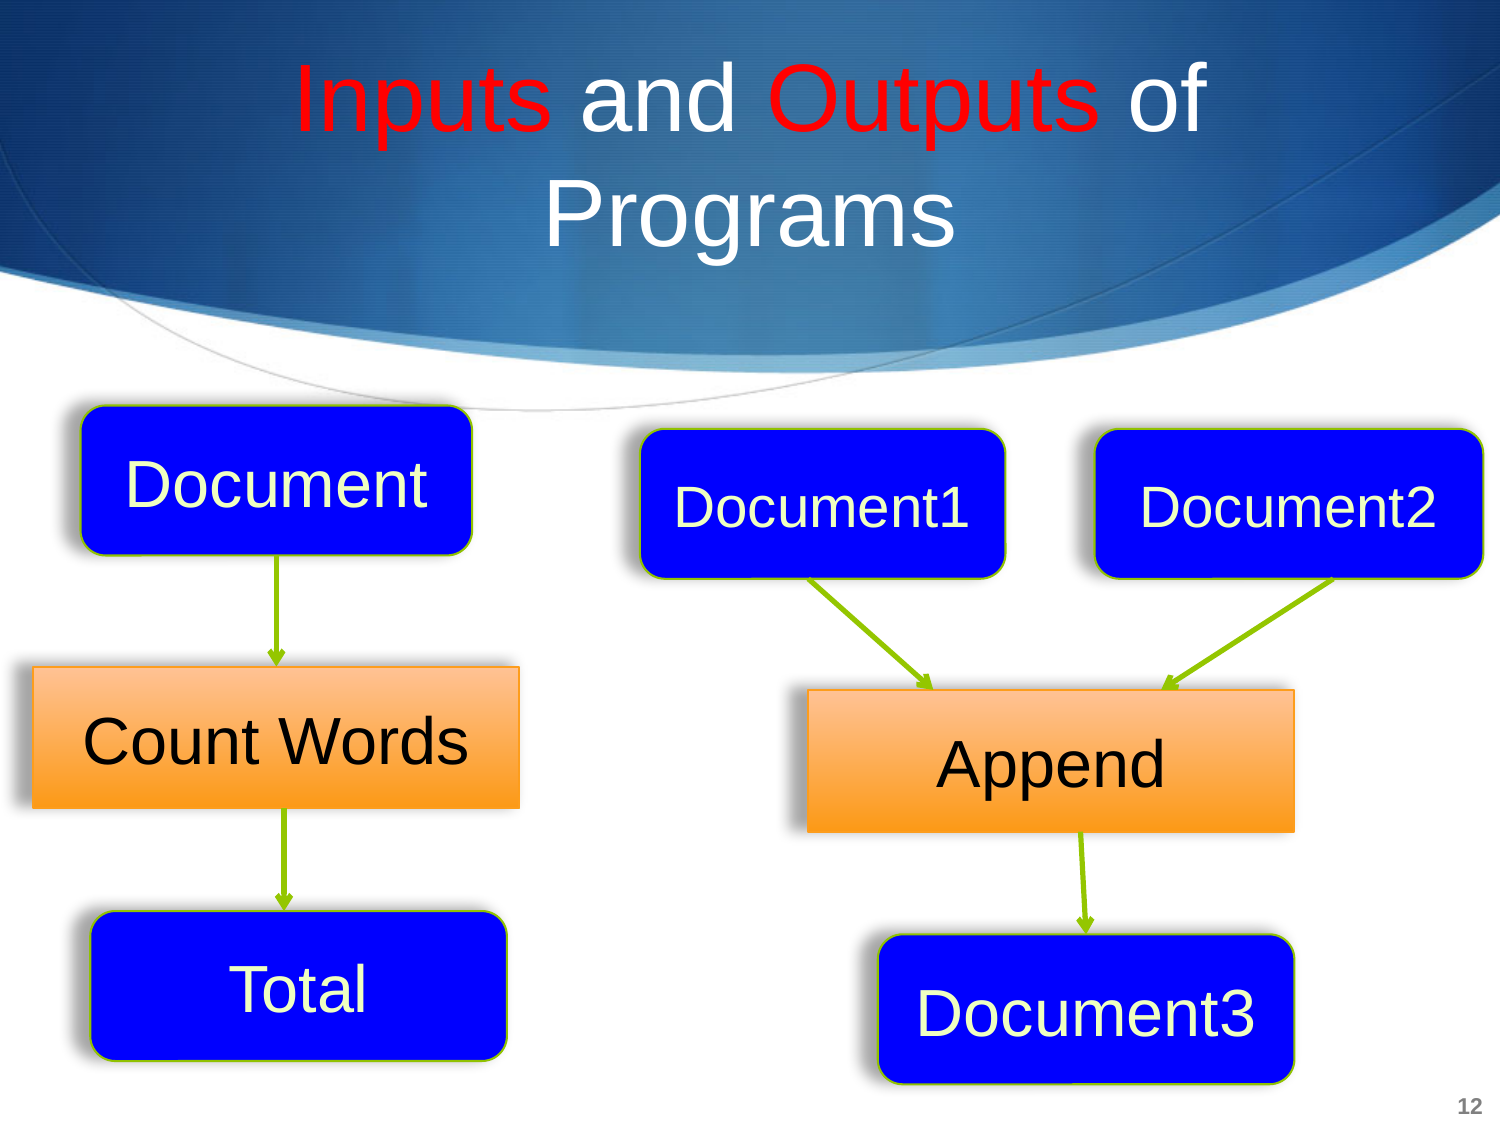

# Inputs and Outputs of Programs
Document
Document1
Document2
Count Words
Append
Total
Document3
12